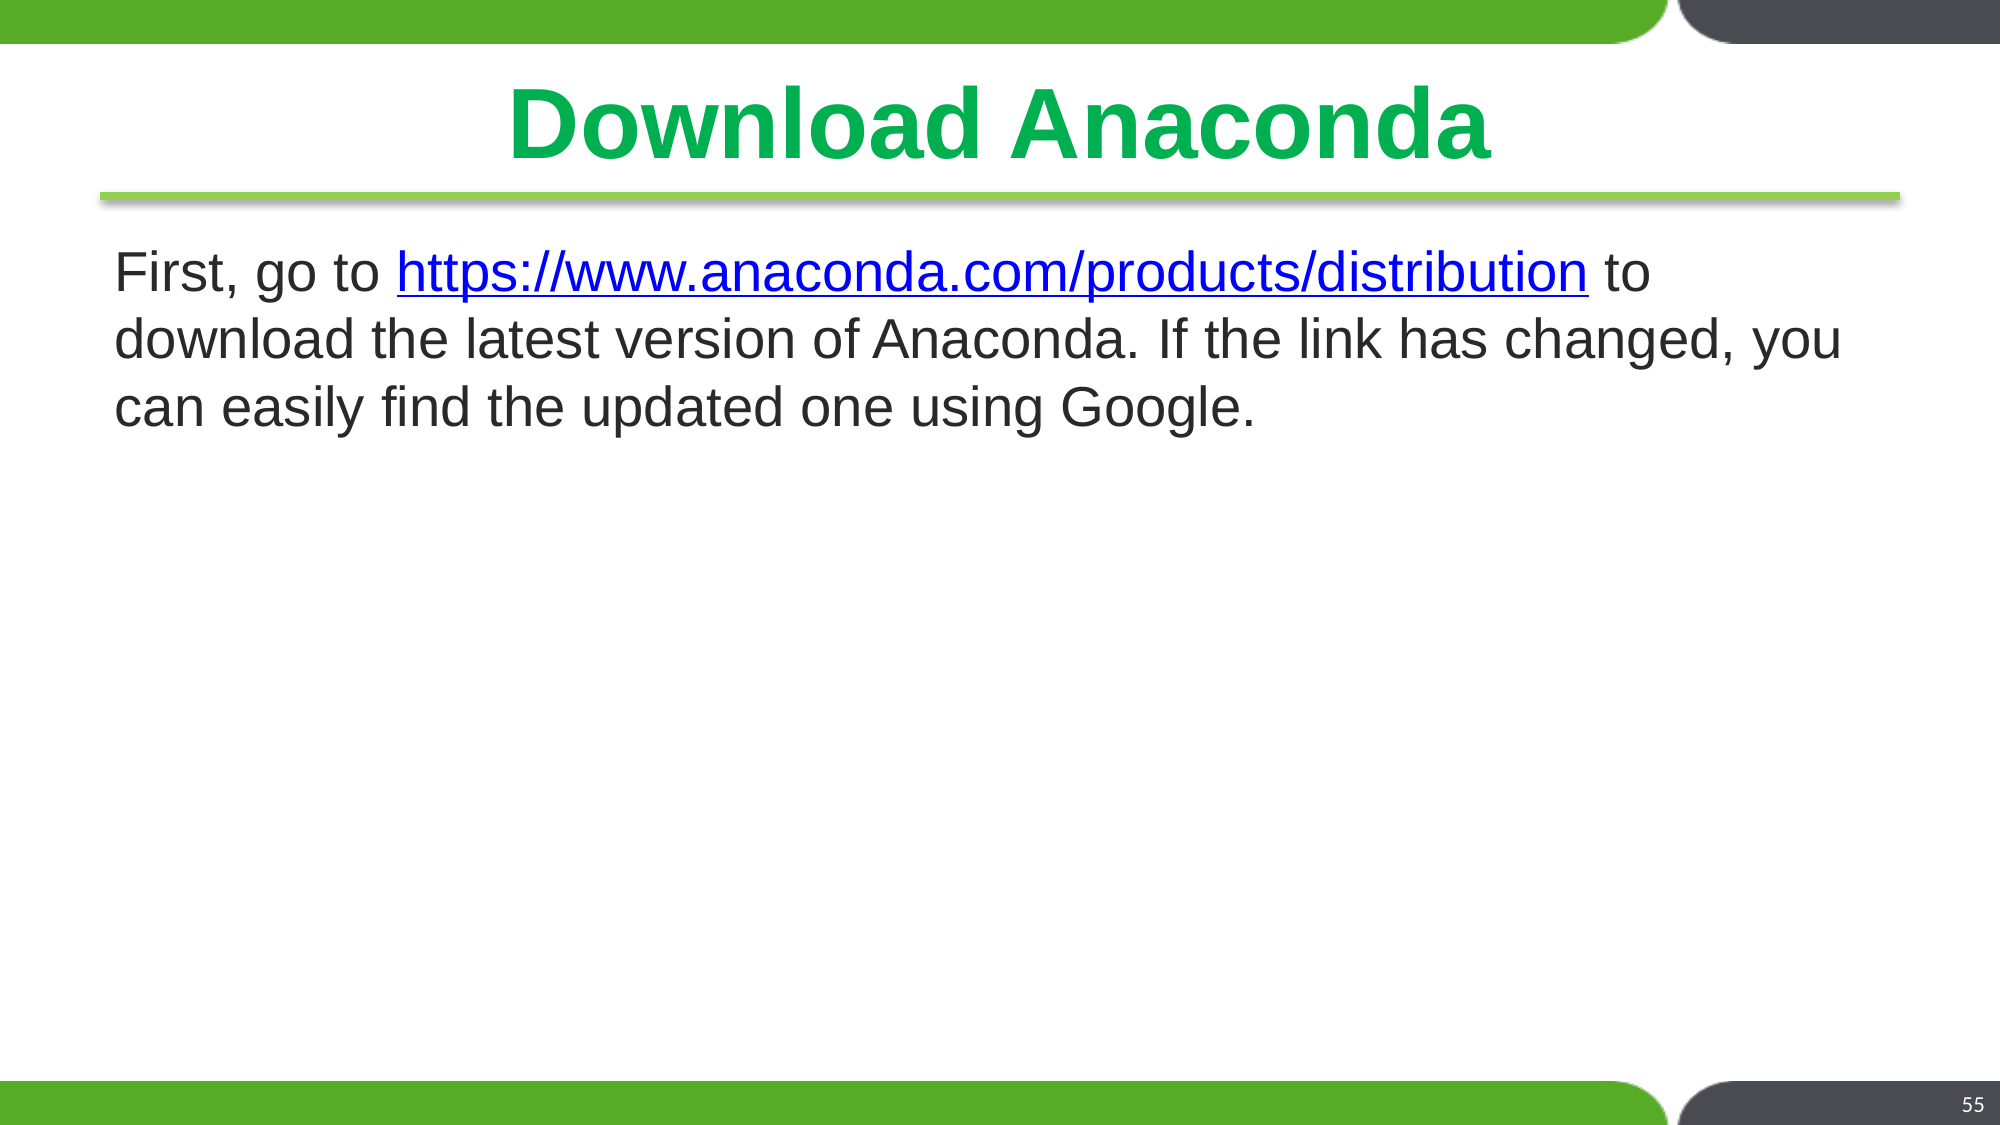

# Download Anaconda
First, go to https://www.anaconda.com/products/distribution to download the latest version of Anaconda. If the link has changed, you can easily find the updated one using Google.

55